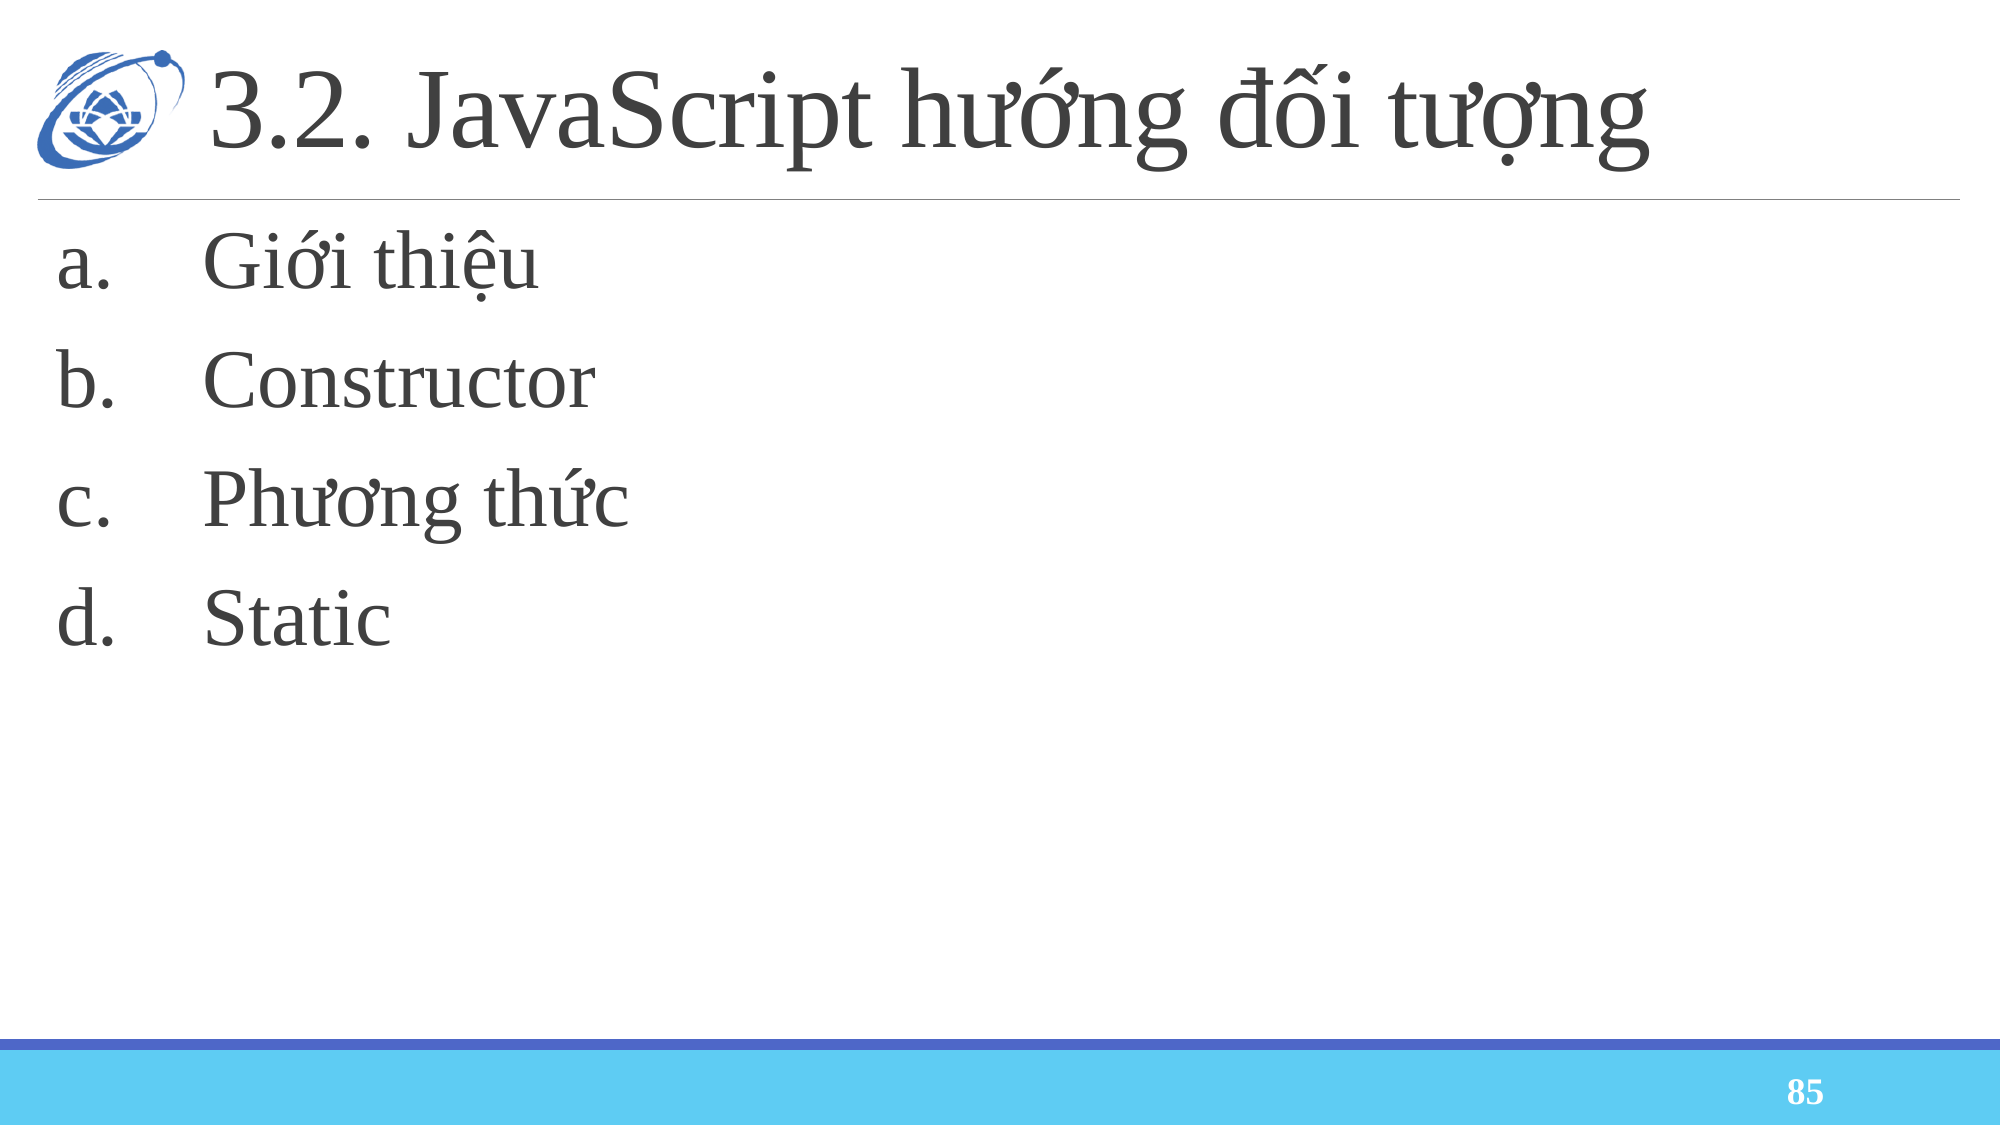

# 3.2. JavaScript hướng đối tượng
a.	Giới thiệu
b.	Constructor
c.	Phương thức
d.	Static
85